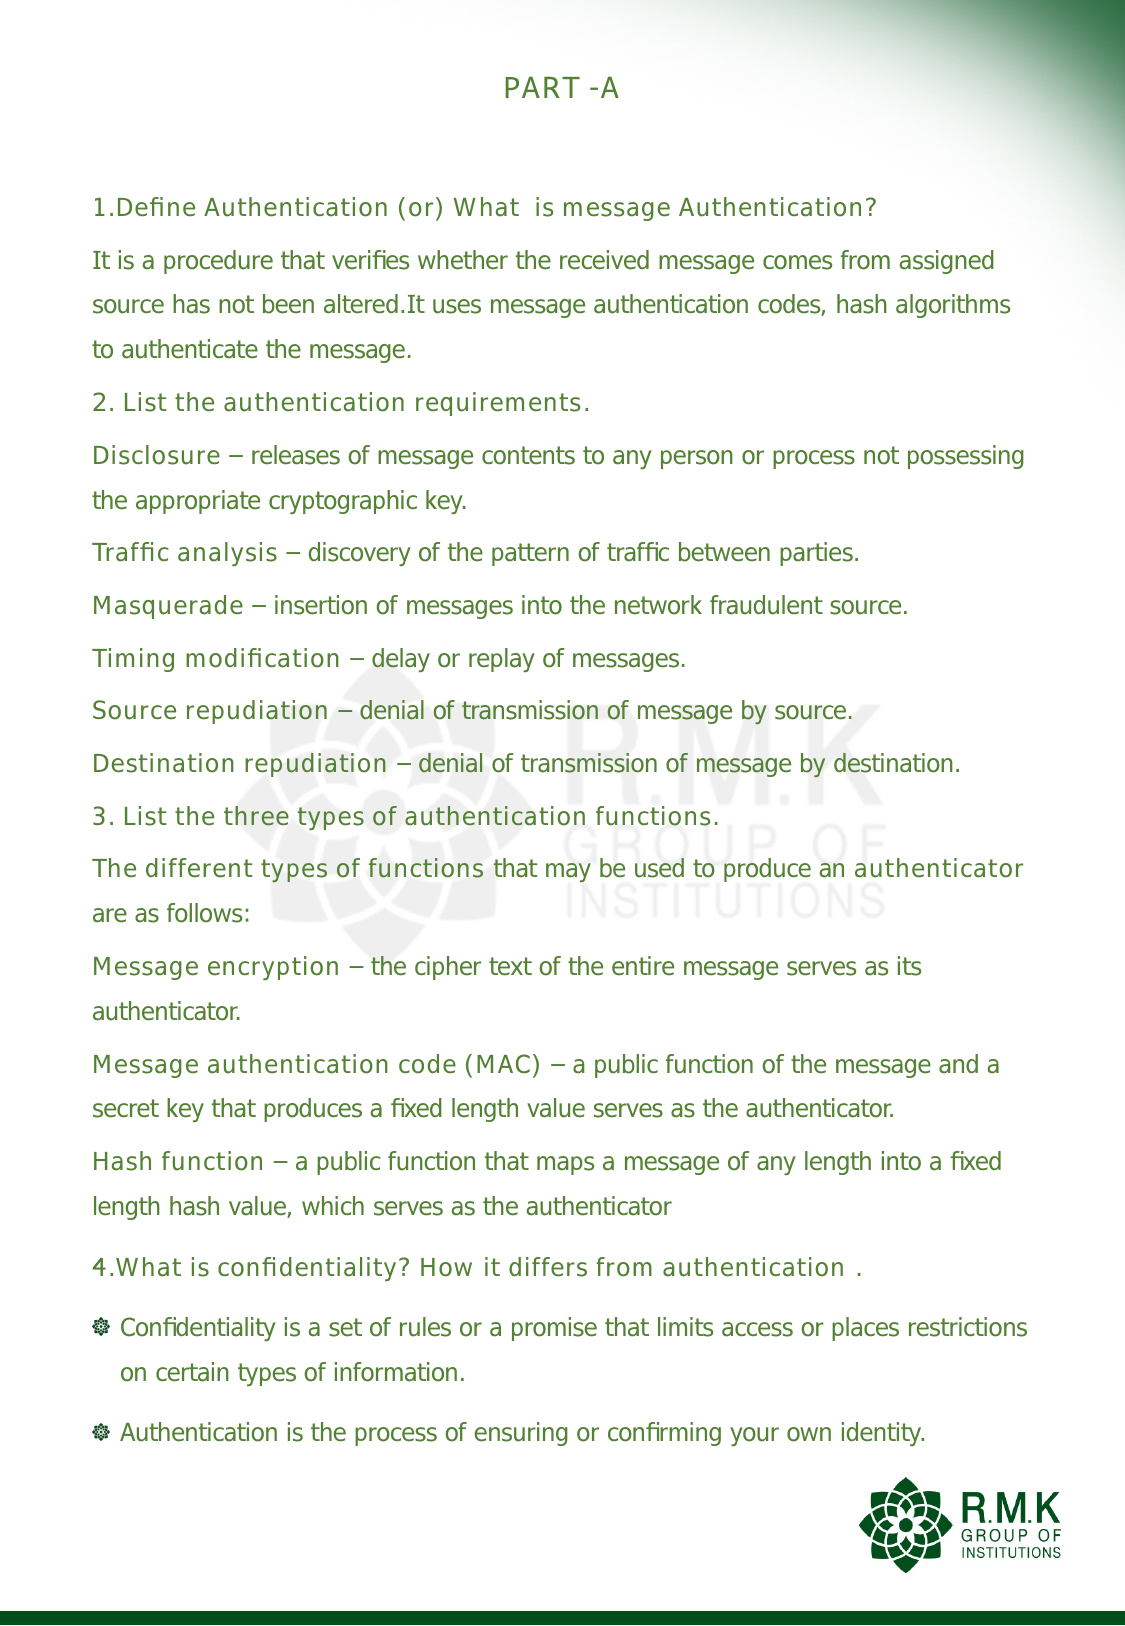

# PART -A
Define Authentication (or) What  is message Authentication?
It is a procedure that verifies whether the received message comes from assigned source has not been altered.It uses message authentication codes, hash algorithms to authenticate the message.
2. List the authentication requirements.
Disclosure – releases of message contents to any person or process not possessing the appropriate cryptographic key.
Traffic analysis – discovery of the pattern of traffic between parties.
Masquerade – insertion of messages into the network fraudulent source.
Timing modification – delay or replay of messages.
Source repudiation – denial of transmission of message by source.
Destination repudiation – denial of transmission of message by destination.
3. List the three types of authentication functions.
The different types of functions that may be used to produce an authenticator are as follows:
Message encryption – the cipher text of the entire message serves as its authenticator.
Message authentication code (MAC) – a public function of the message and a secret key that produces a fixed length value serves as the authenticator.
Hash function – a public function that maps a message of any length into a fixed length hash value, which serves as the authenticator
4.What is confidentiality? How it differs from authentication .
Confidentiality is a set of rules or a promise that limits access or places restrictions on certain types of information.
Authentication is the process of ensuring or confirming your own identity.